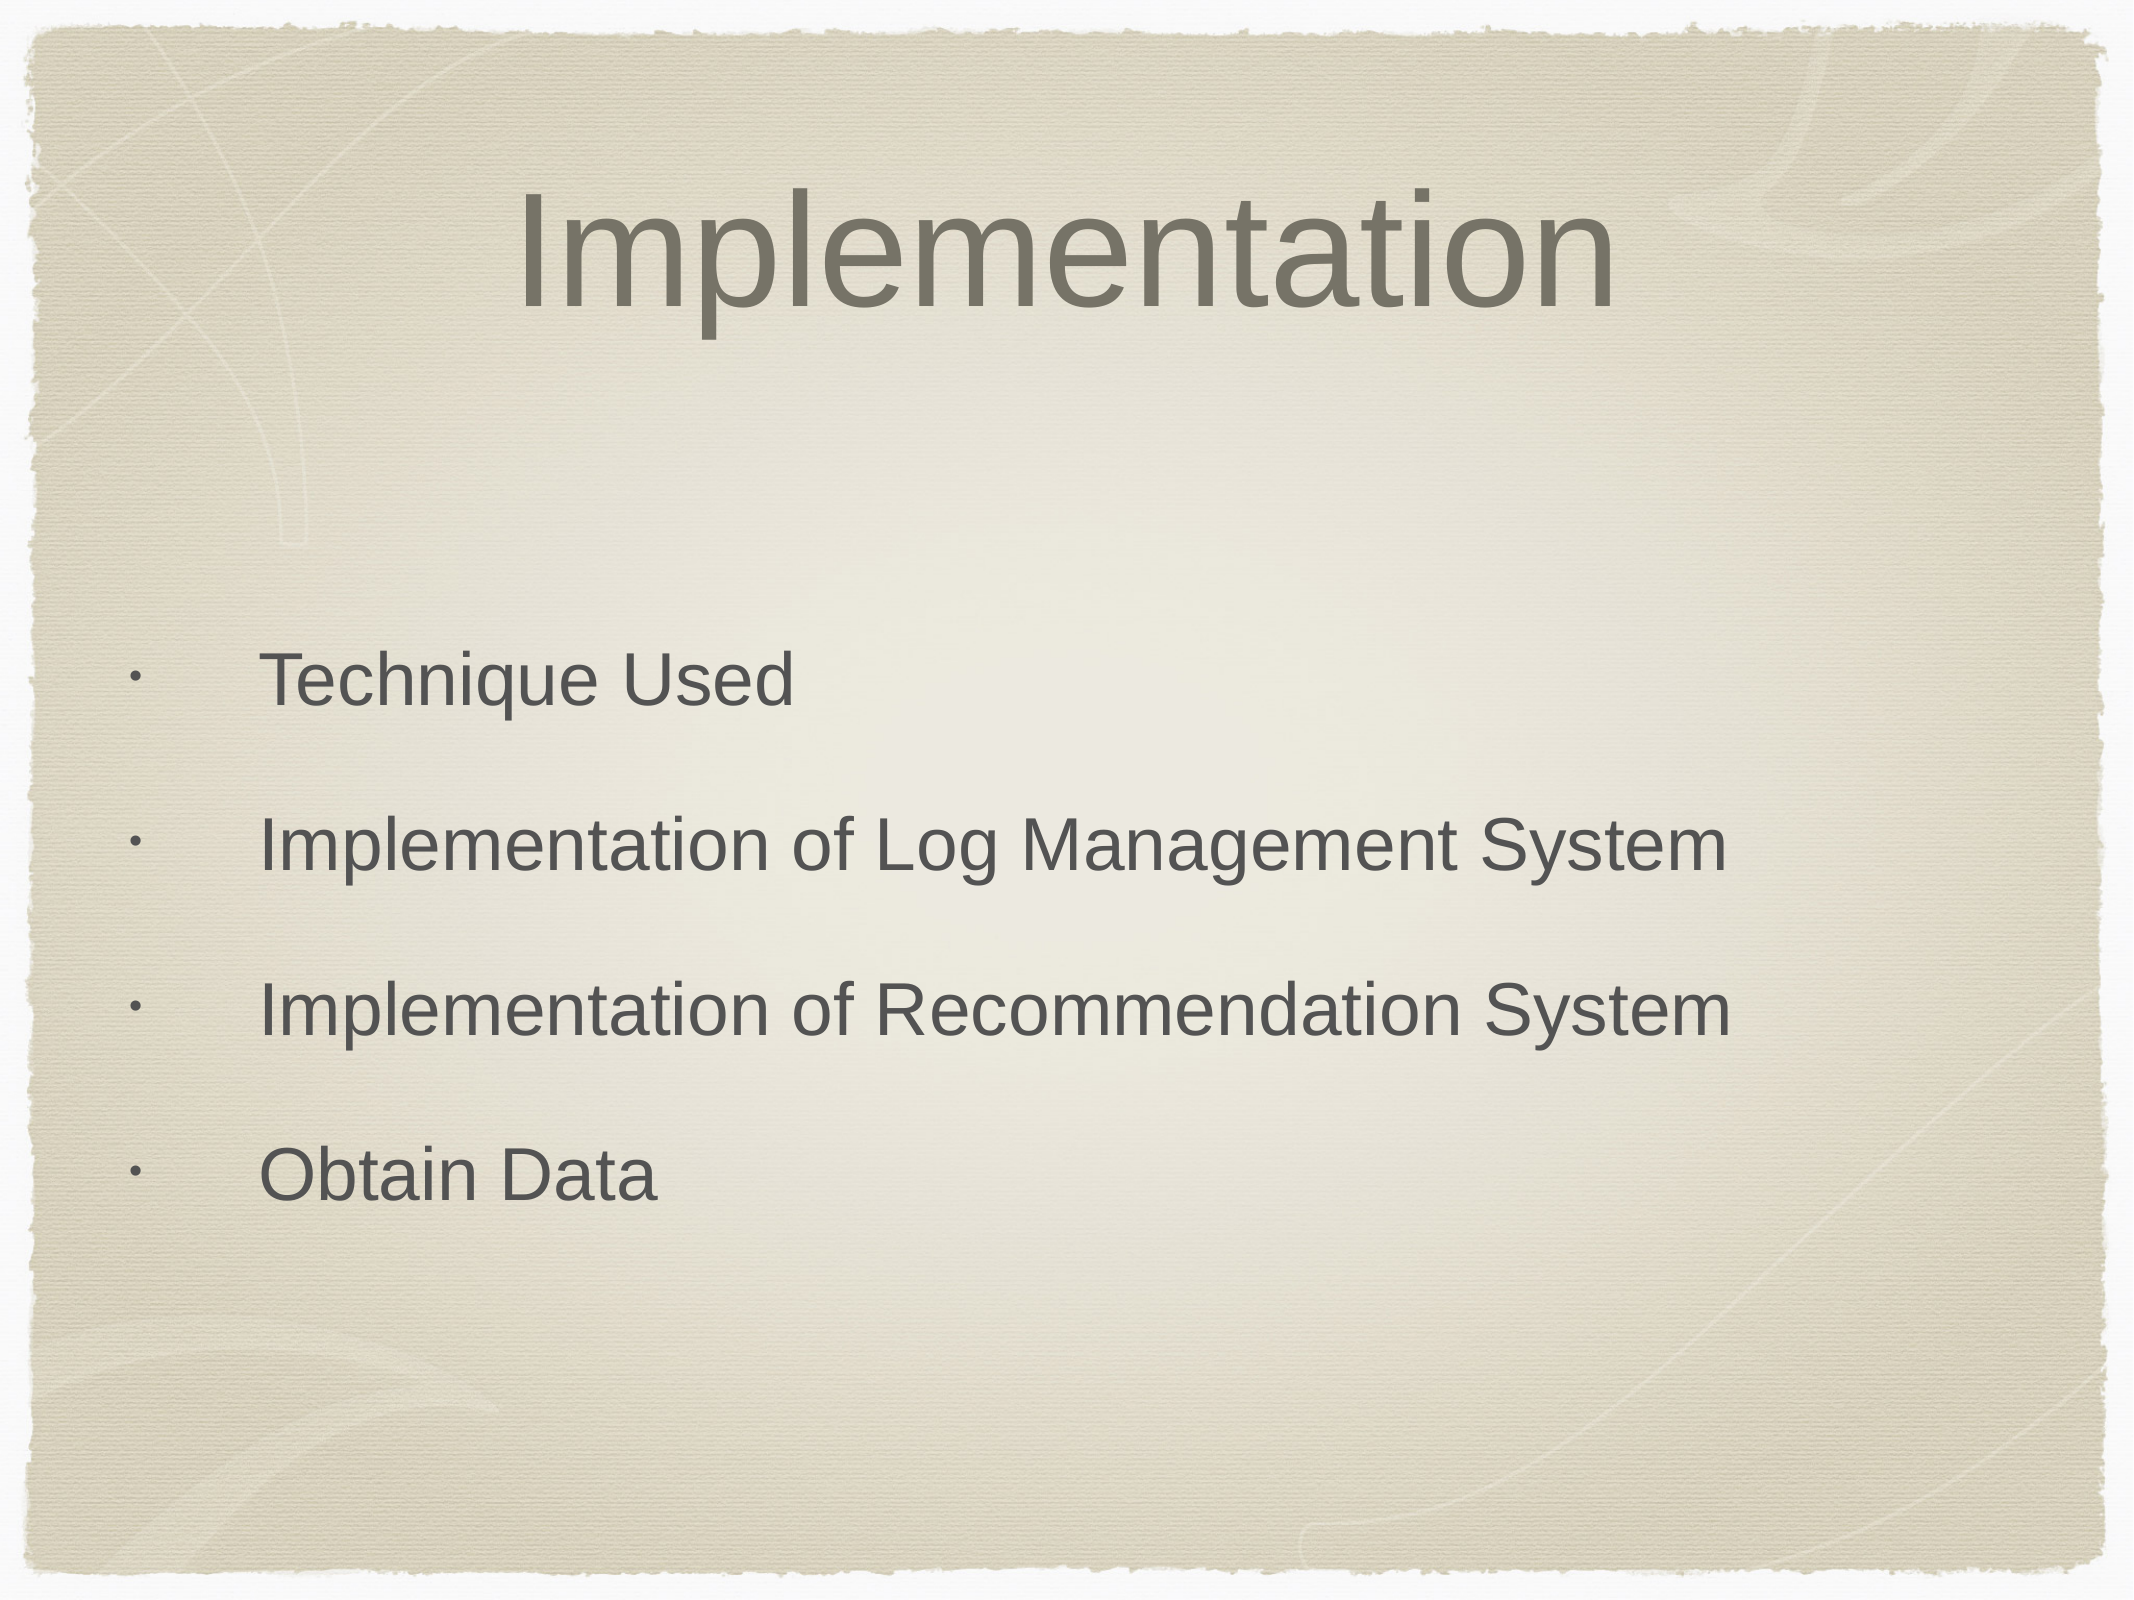

# Implementation
Technique Used
Implementation of Log Management System
Implementation of Recommendation System
Obtain Data